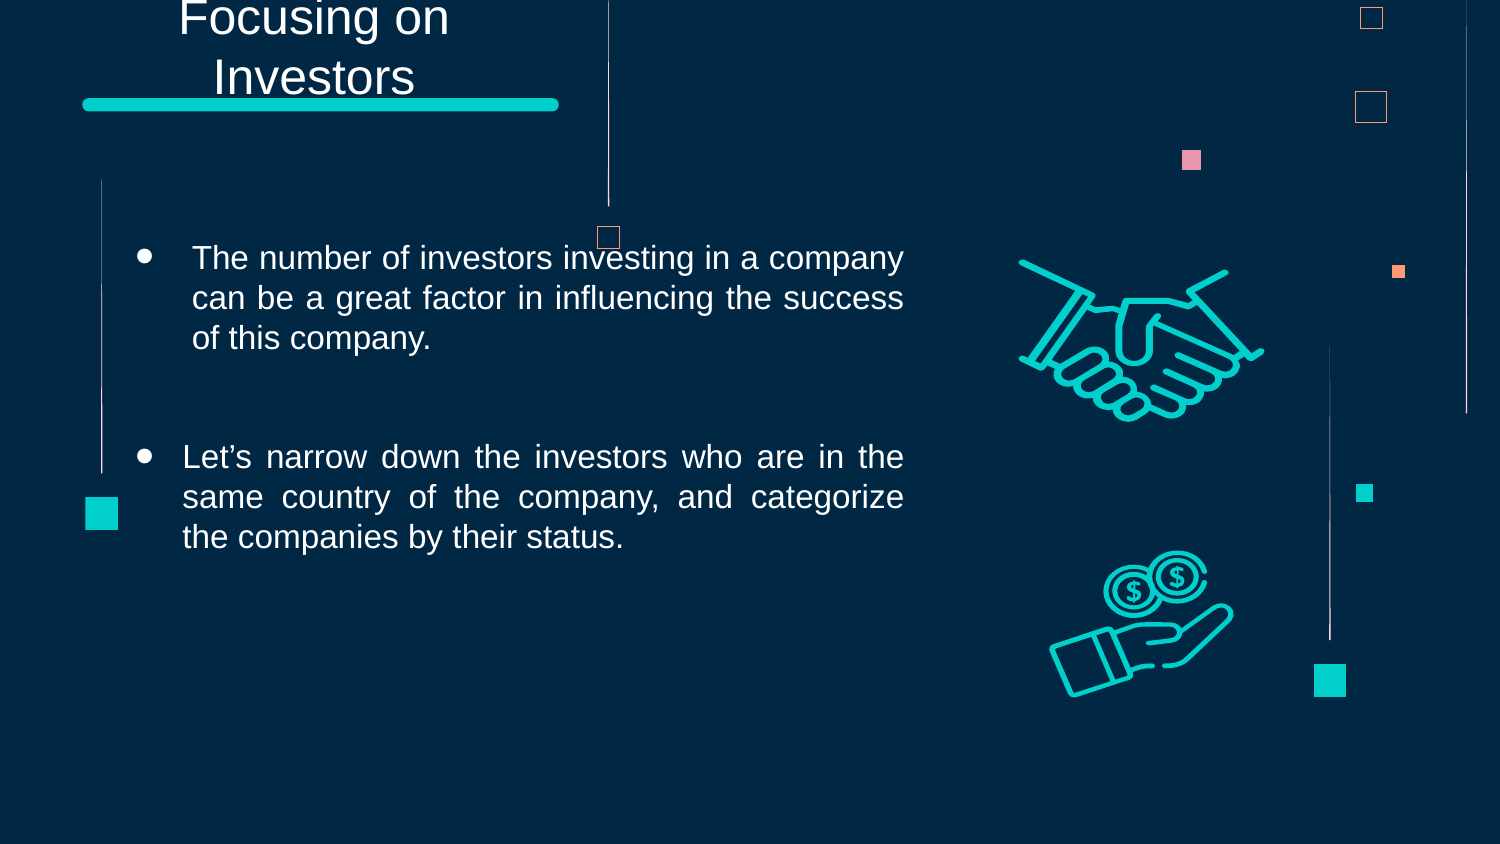

# Focusing on Investors

The number of investors investing in a company can be a great factor in influencing the success of this company.

Let’s narrow down the investors who are in the same country of the company, and categorize the companies by their status.